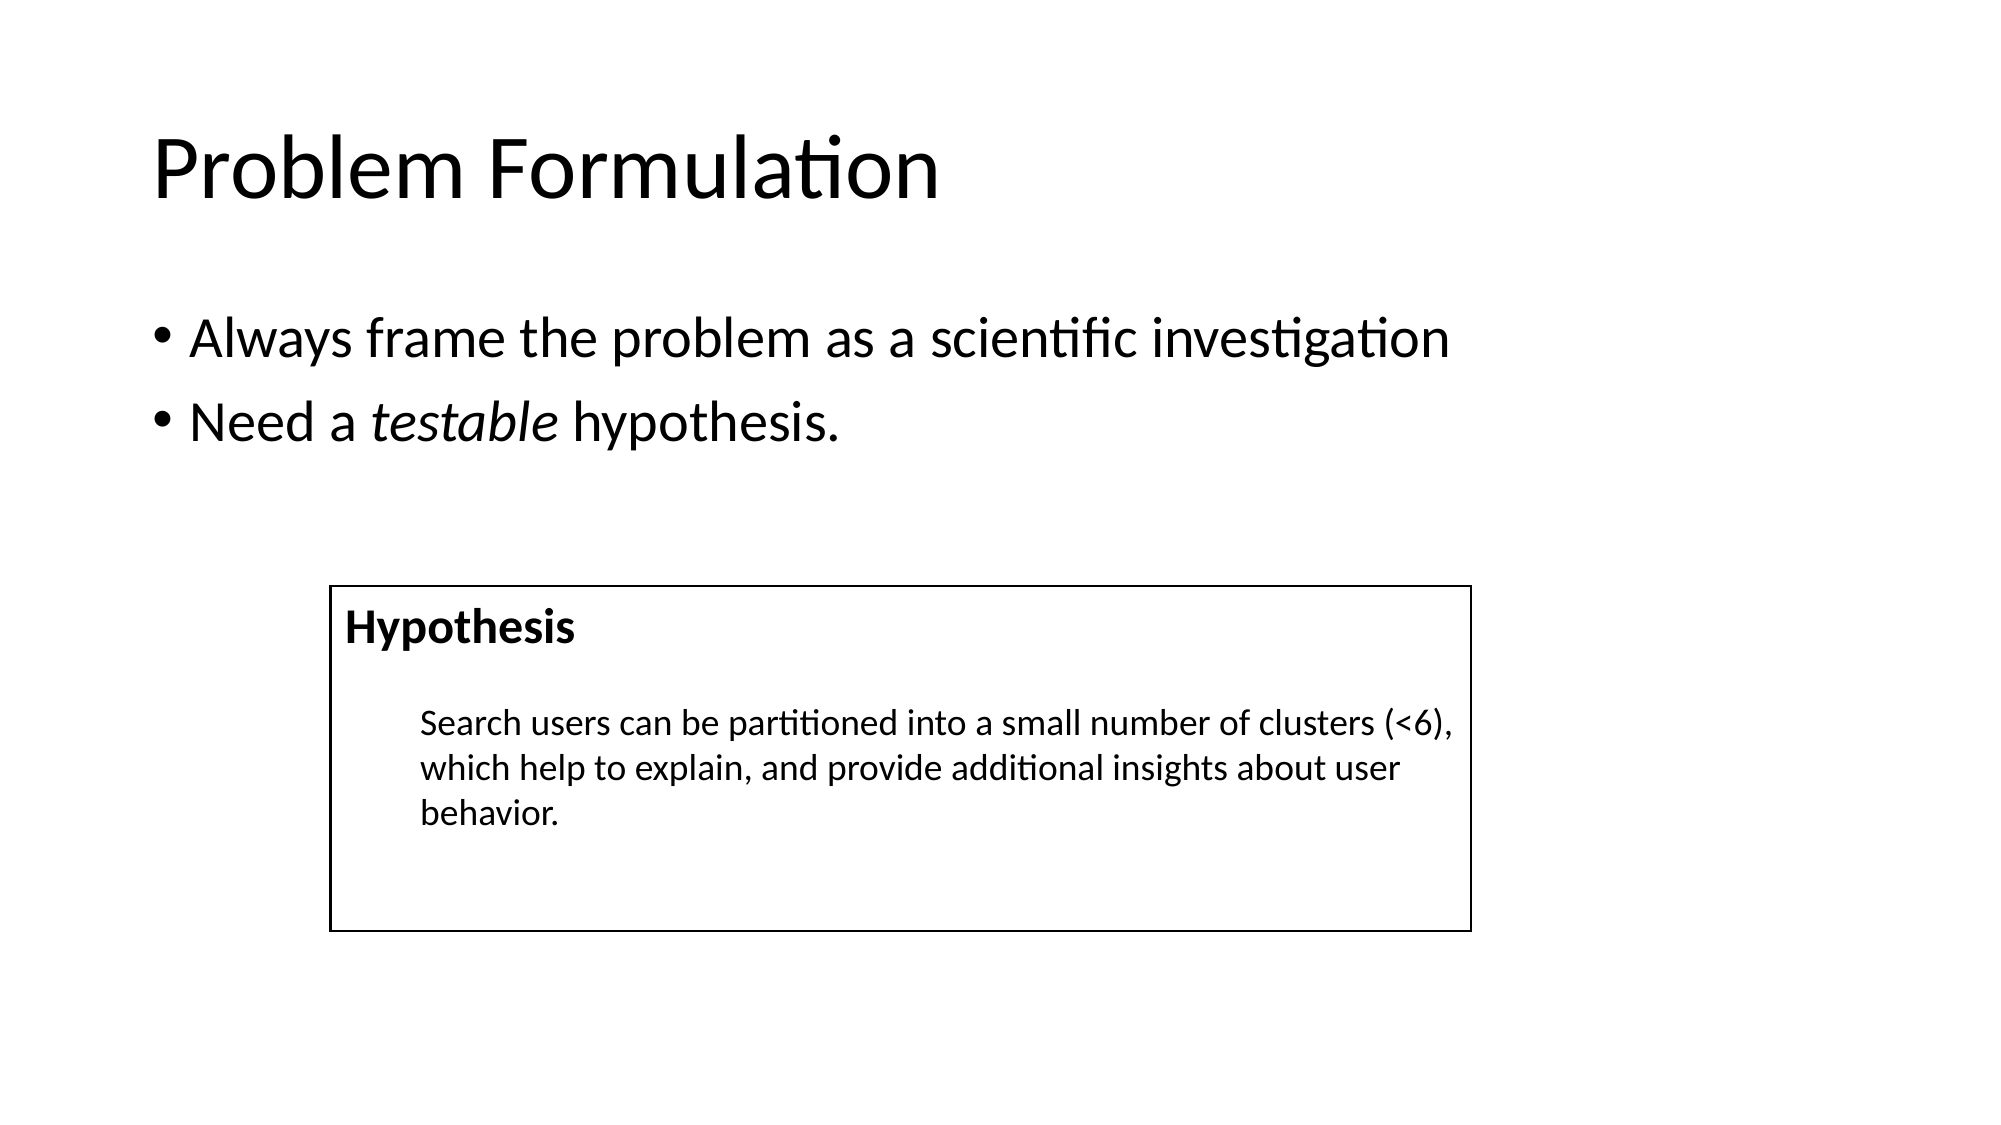

# Problem Formulation
Always frame the problem as a scientific investigation
Need a testable hypothesis.

Hypothesis

Search users can be partitioned into a small number of clusters (<6), which help to explain, and provide additional insights about user behavior.